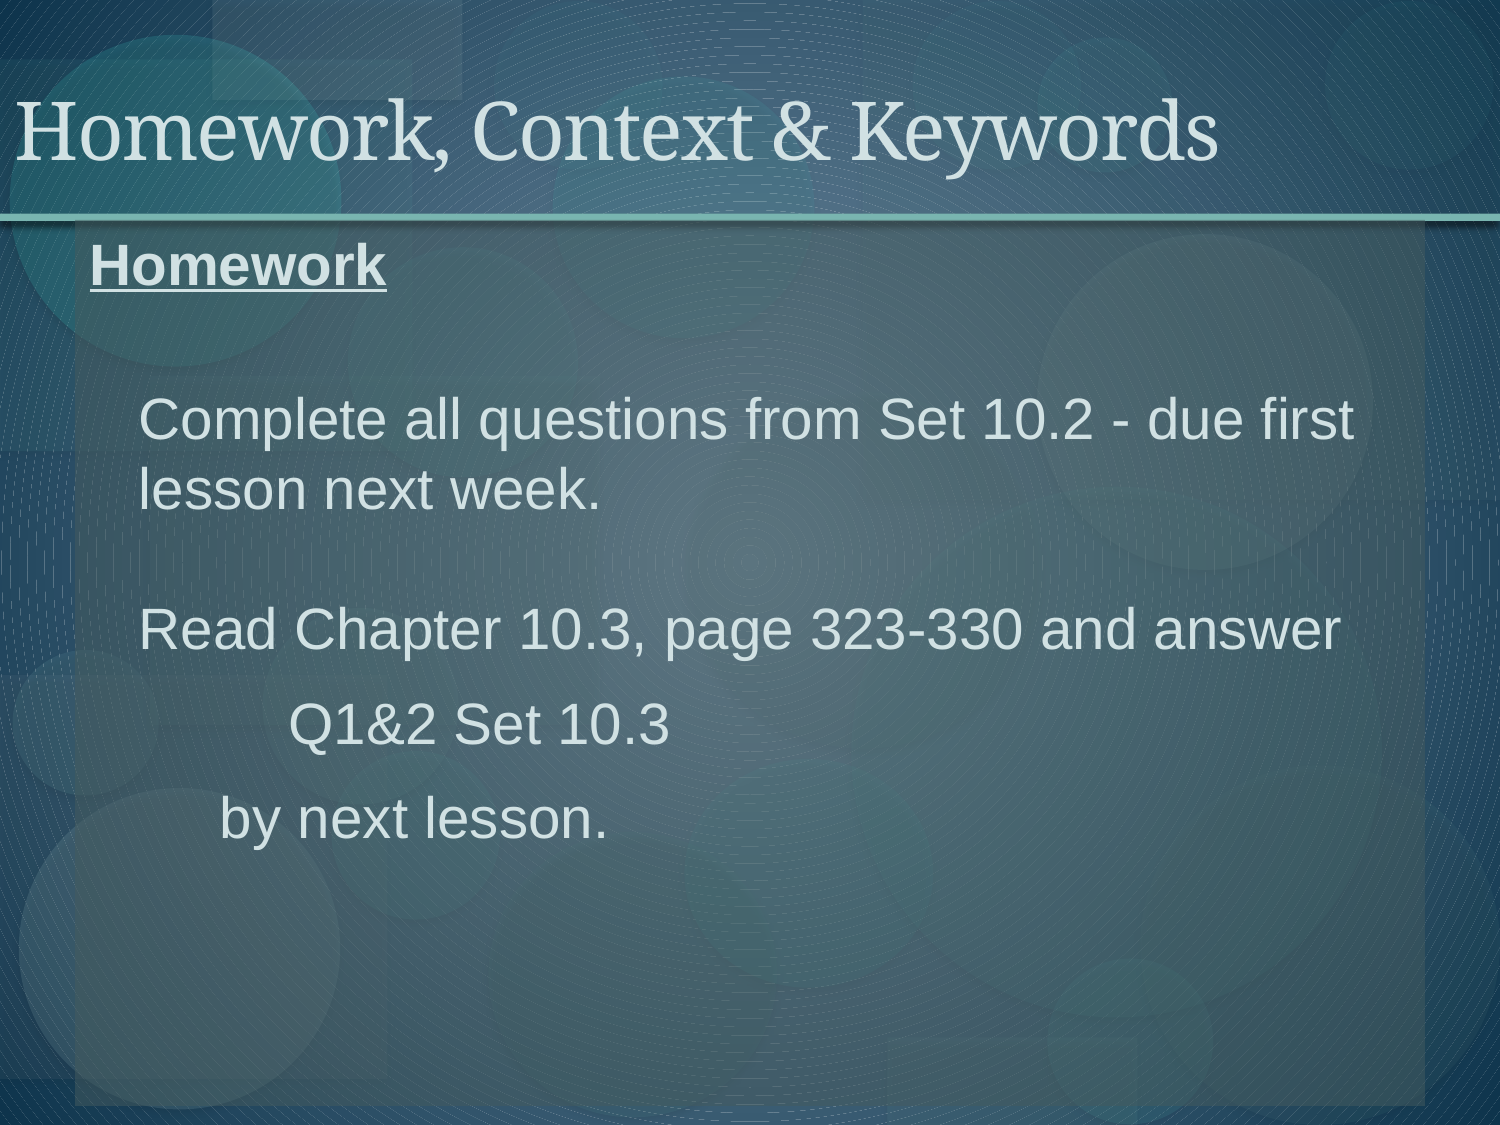

# Homework, Context & Keywords
Homework

Complete all questions from Set 10.2 - due first lesson next week.

Read Chapter 10.3, page 323-330 and answer
	Q1&2 Set 10.3
     by next lesson.